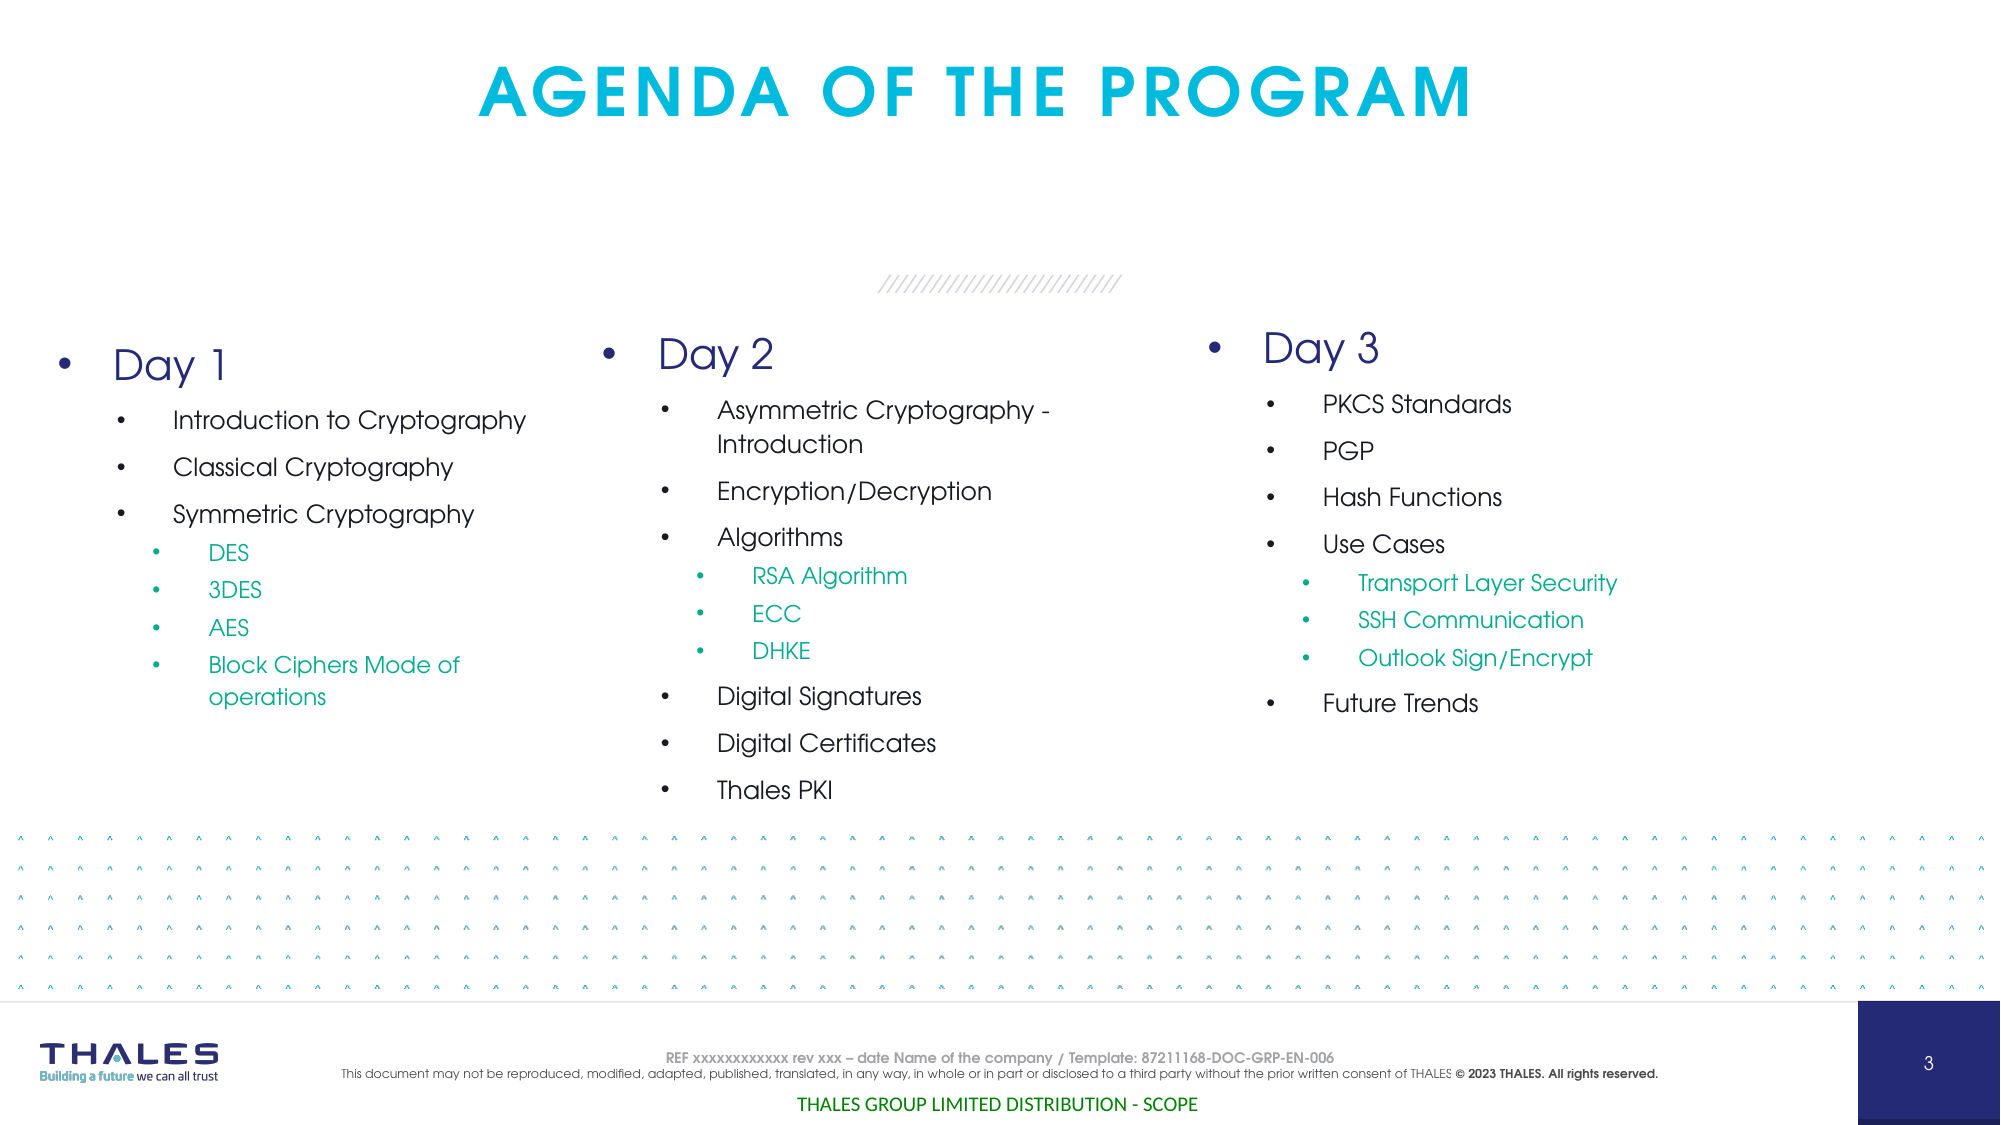

# Agenda of the program
Day 1
Introduction to Cryptography
Classical Cryptography
Symmetric Cryptography
DES
3DES
AES
Block Ciphers Mode of operations
Day 2
Asymmetric Cryptography - Introduction
Encryption/Decryption
Algorithms
RSA Algorithm
ECC
DHKE
Digital Signatures
Digital Certificates
Thales PKI

Day 3
PKCS Standards
PGP
Hash Functions
Use Cases
Transport Layer Security
SSH Communication
Outlook Sign/Encrypt
Future Trends